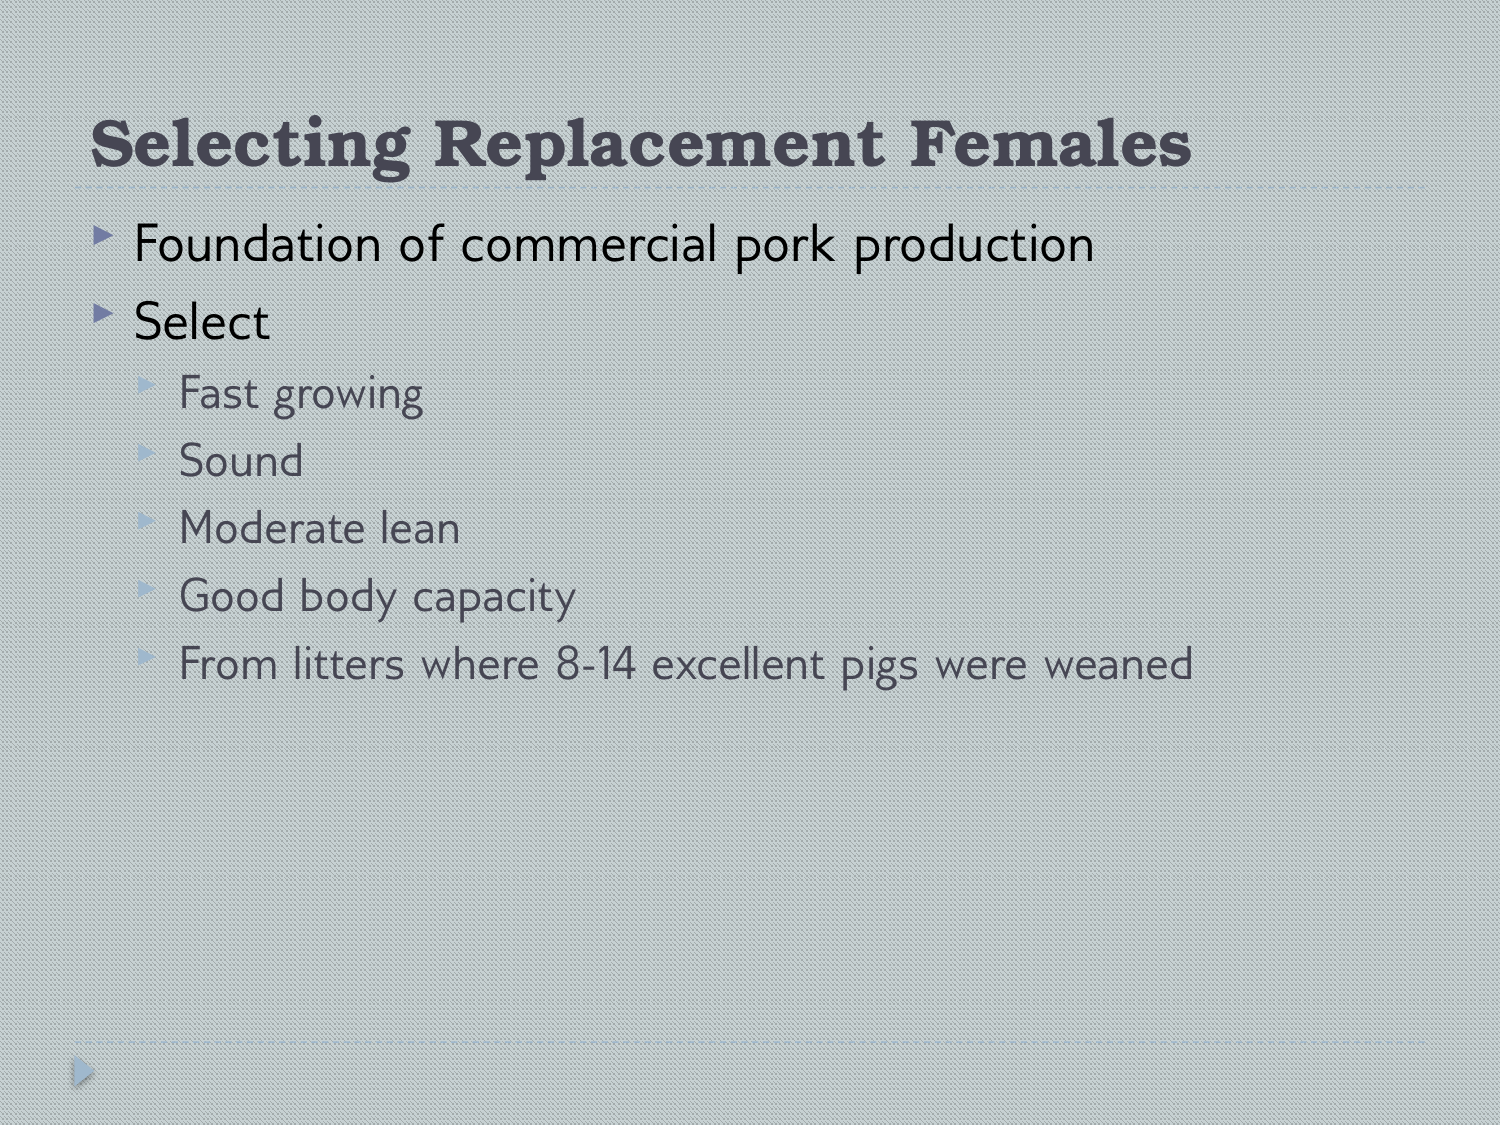

# Selecting Replacement Females
Foundation of commercial pork production
Select
Fast growing
Sound
Moderate lean
Good body capacity
From litters where 8-14 excellent pigs were weaned